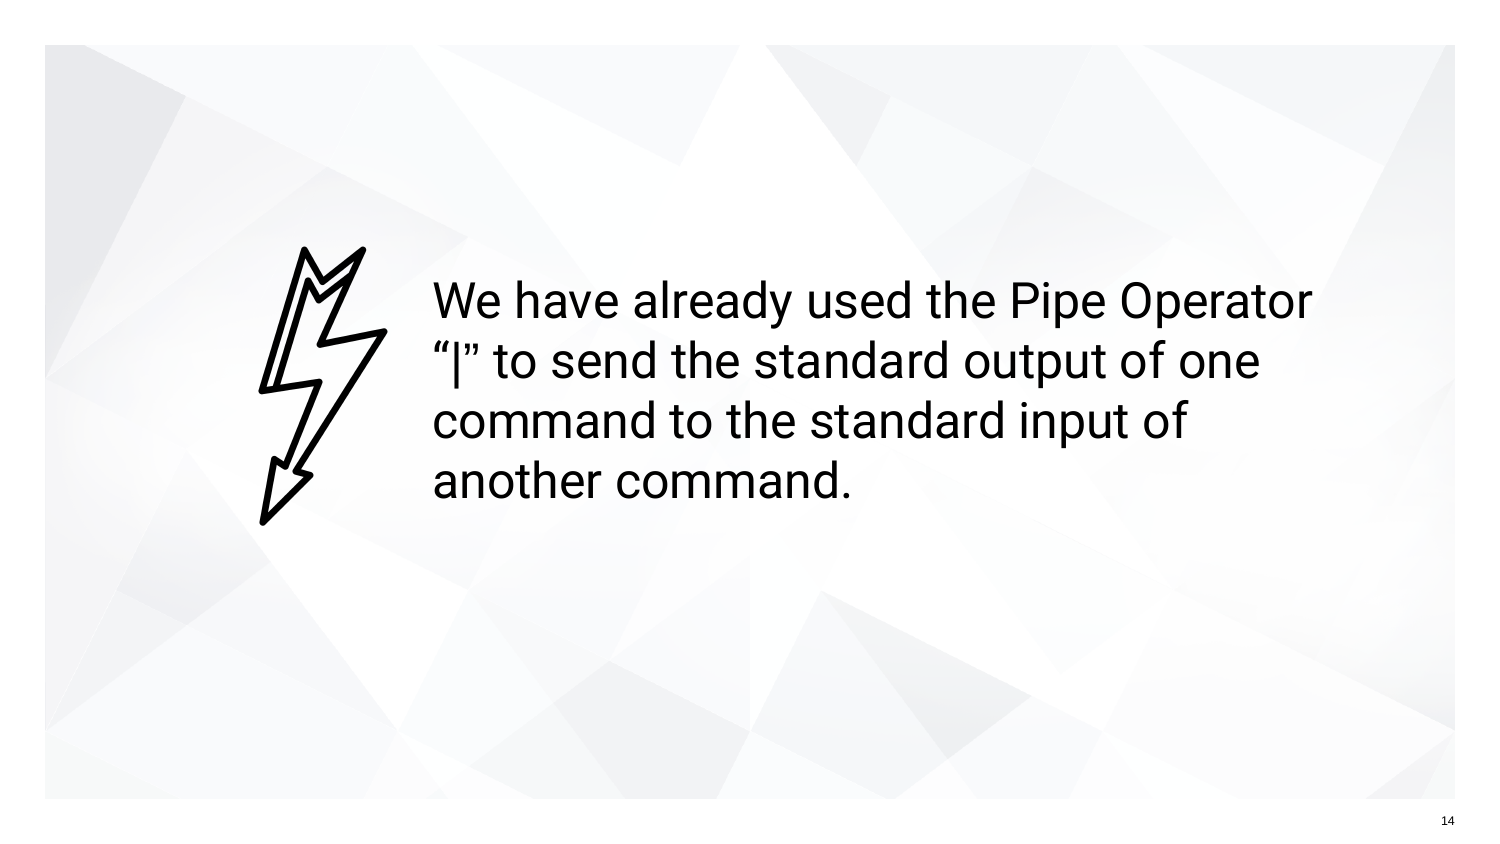

# We have already used the Pipe Operator  “|” to send the standard output of one command to the standard input of another command.

14